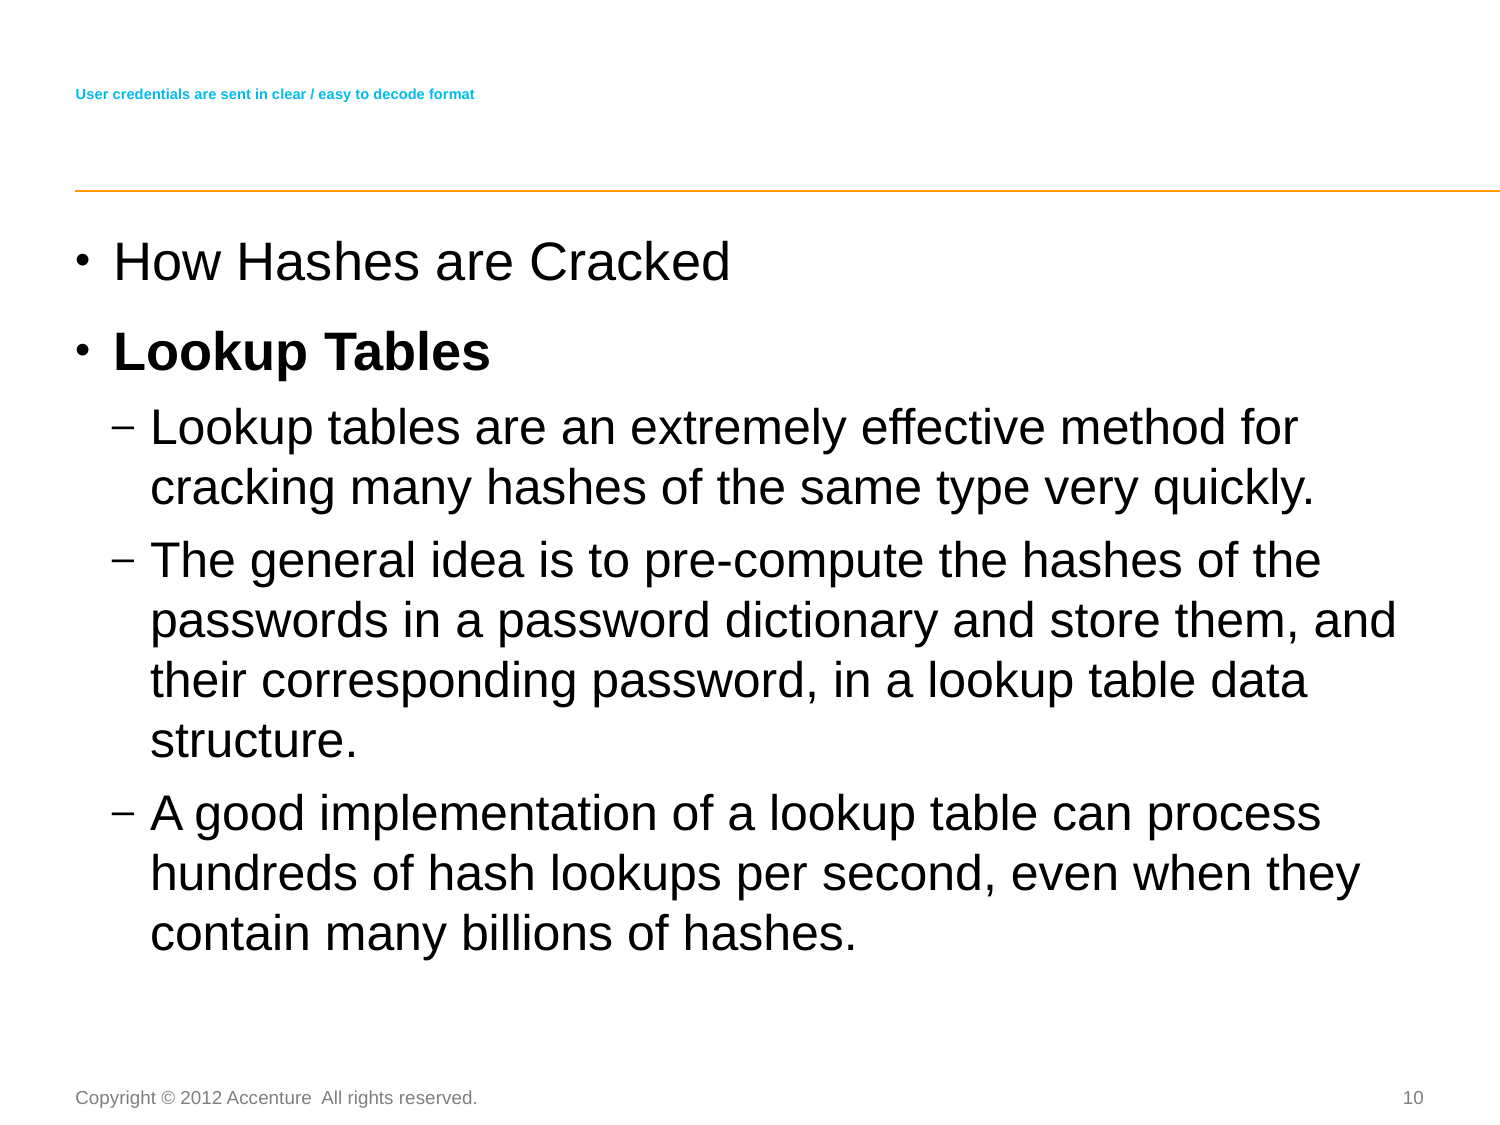

# User credentials are sent in clear / easy to decode format
How Hashes are Cracked
Lookup Tables
Lookup tables are an extremely effective method for cracking many hashes of the same type very quickly.
The general idea is to pre-compute the hashes of the passwords in a password dictionary and store them, and their corresponding password, in a lookup table data structure.
A good implementation of a lookup table can process hundreds of hash lookups per second, even when they contain many billions of hashes.